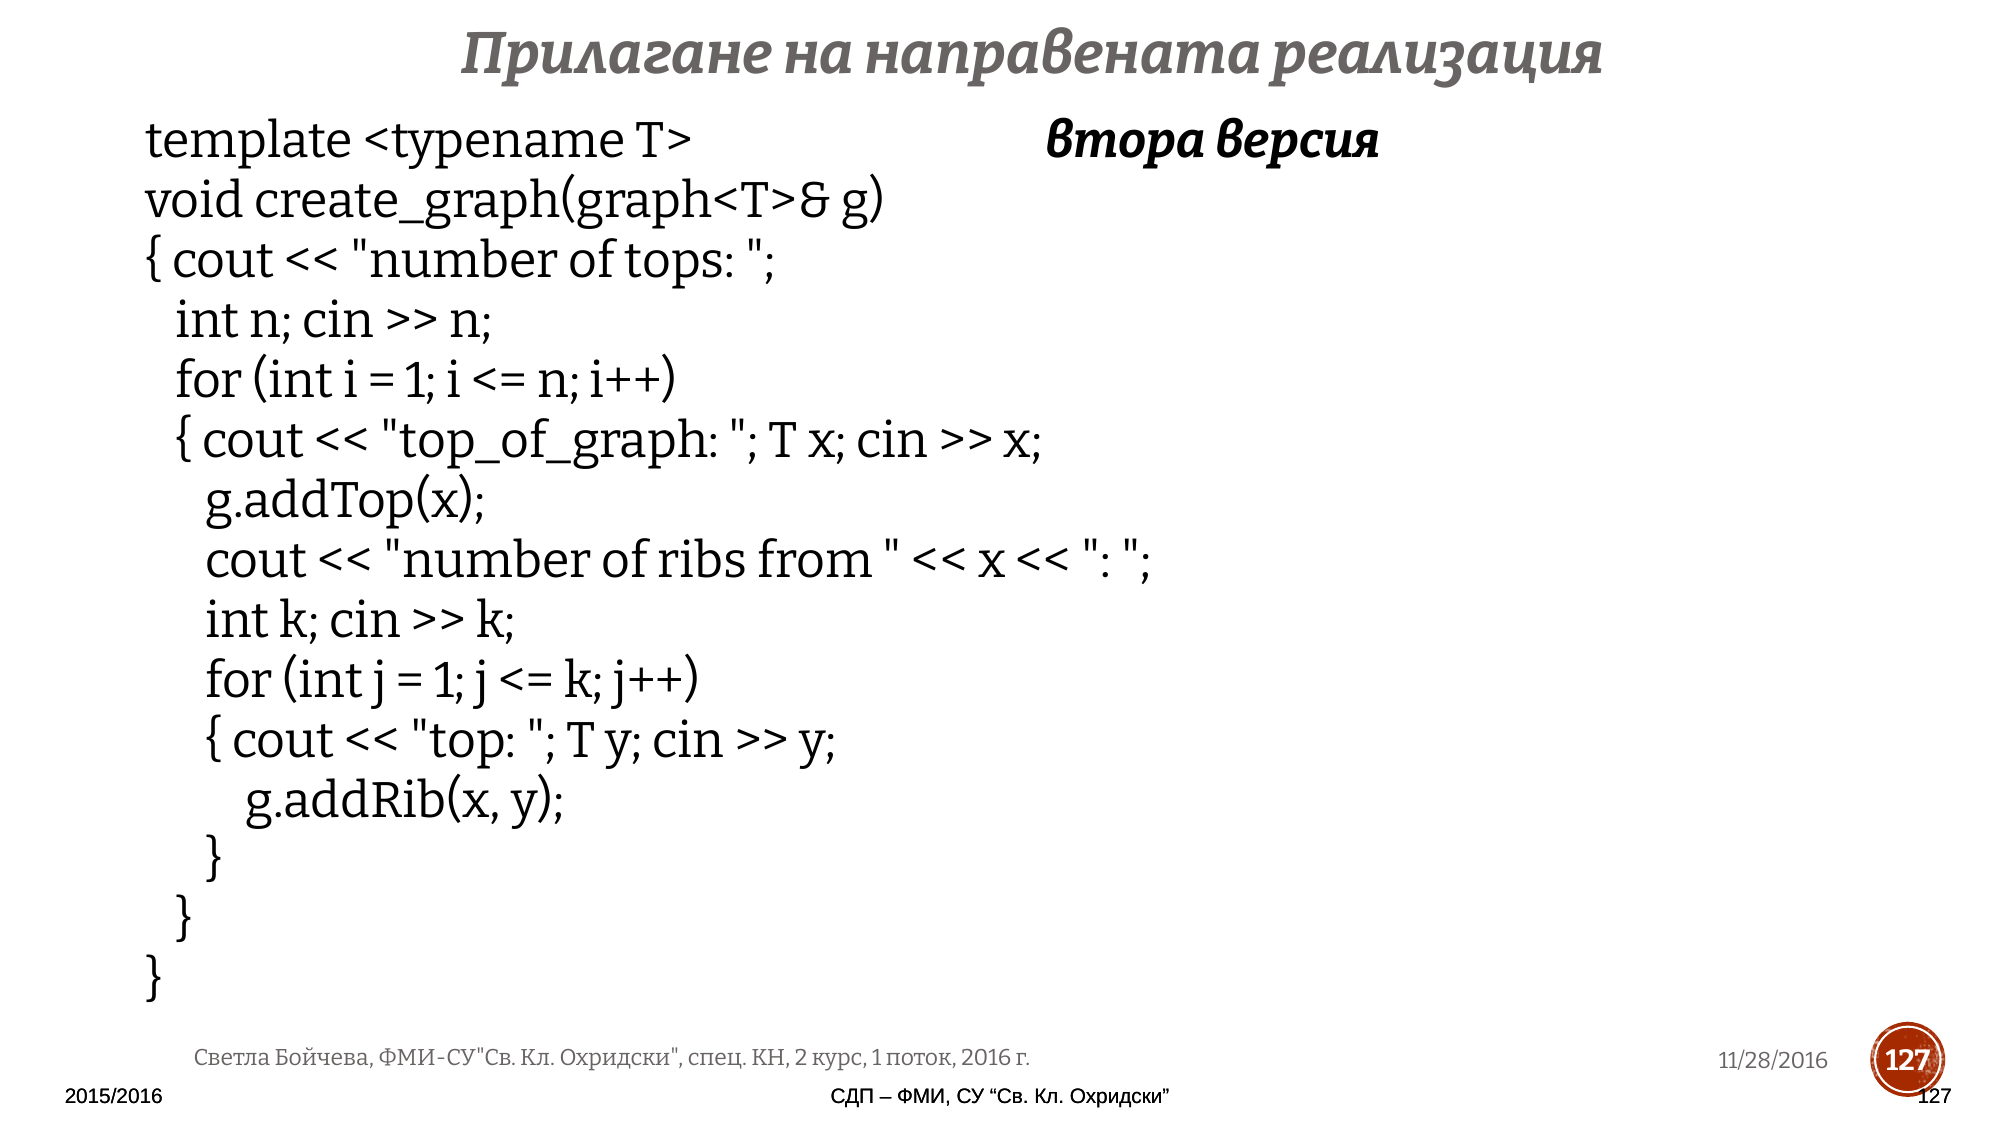

Прилагане на направената реализация
template <typename T>			втора версия
void create_graph(graph<T>& g)
{ cout << "number of tops: ";
   int n; cin >> n;
   for (int i = 1; i <= n; i++)
   { cout << "top_of_graph: "; T x; cin >> x;
      g.addTop(x);
      cout << "number of ribs from " << x << ": ";
      int k; cin >> k;
      for (int j = 1; j <= k; j++)
      { cout << "top: "; T y; cin >> y;
          g.addRib(x, y);
      }
   }
}

Светла Бойчева, ФМИ-СУ"Св. Кл. Охридски", спец. КН, 2 курс, 1 поток, 2016 г.
11/28/2016
127
2015/2016
2015/2016
СДП – ФМИ, СУ “Св. Кл. Охридски”
СДП – ФМИ, СУ “Св. Кл. Охридски”
127
127